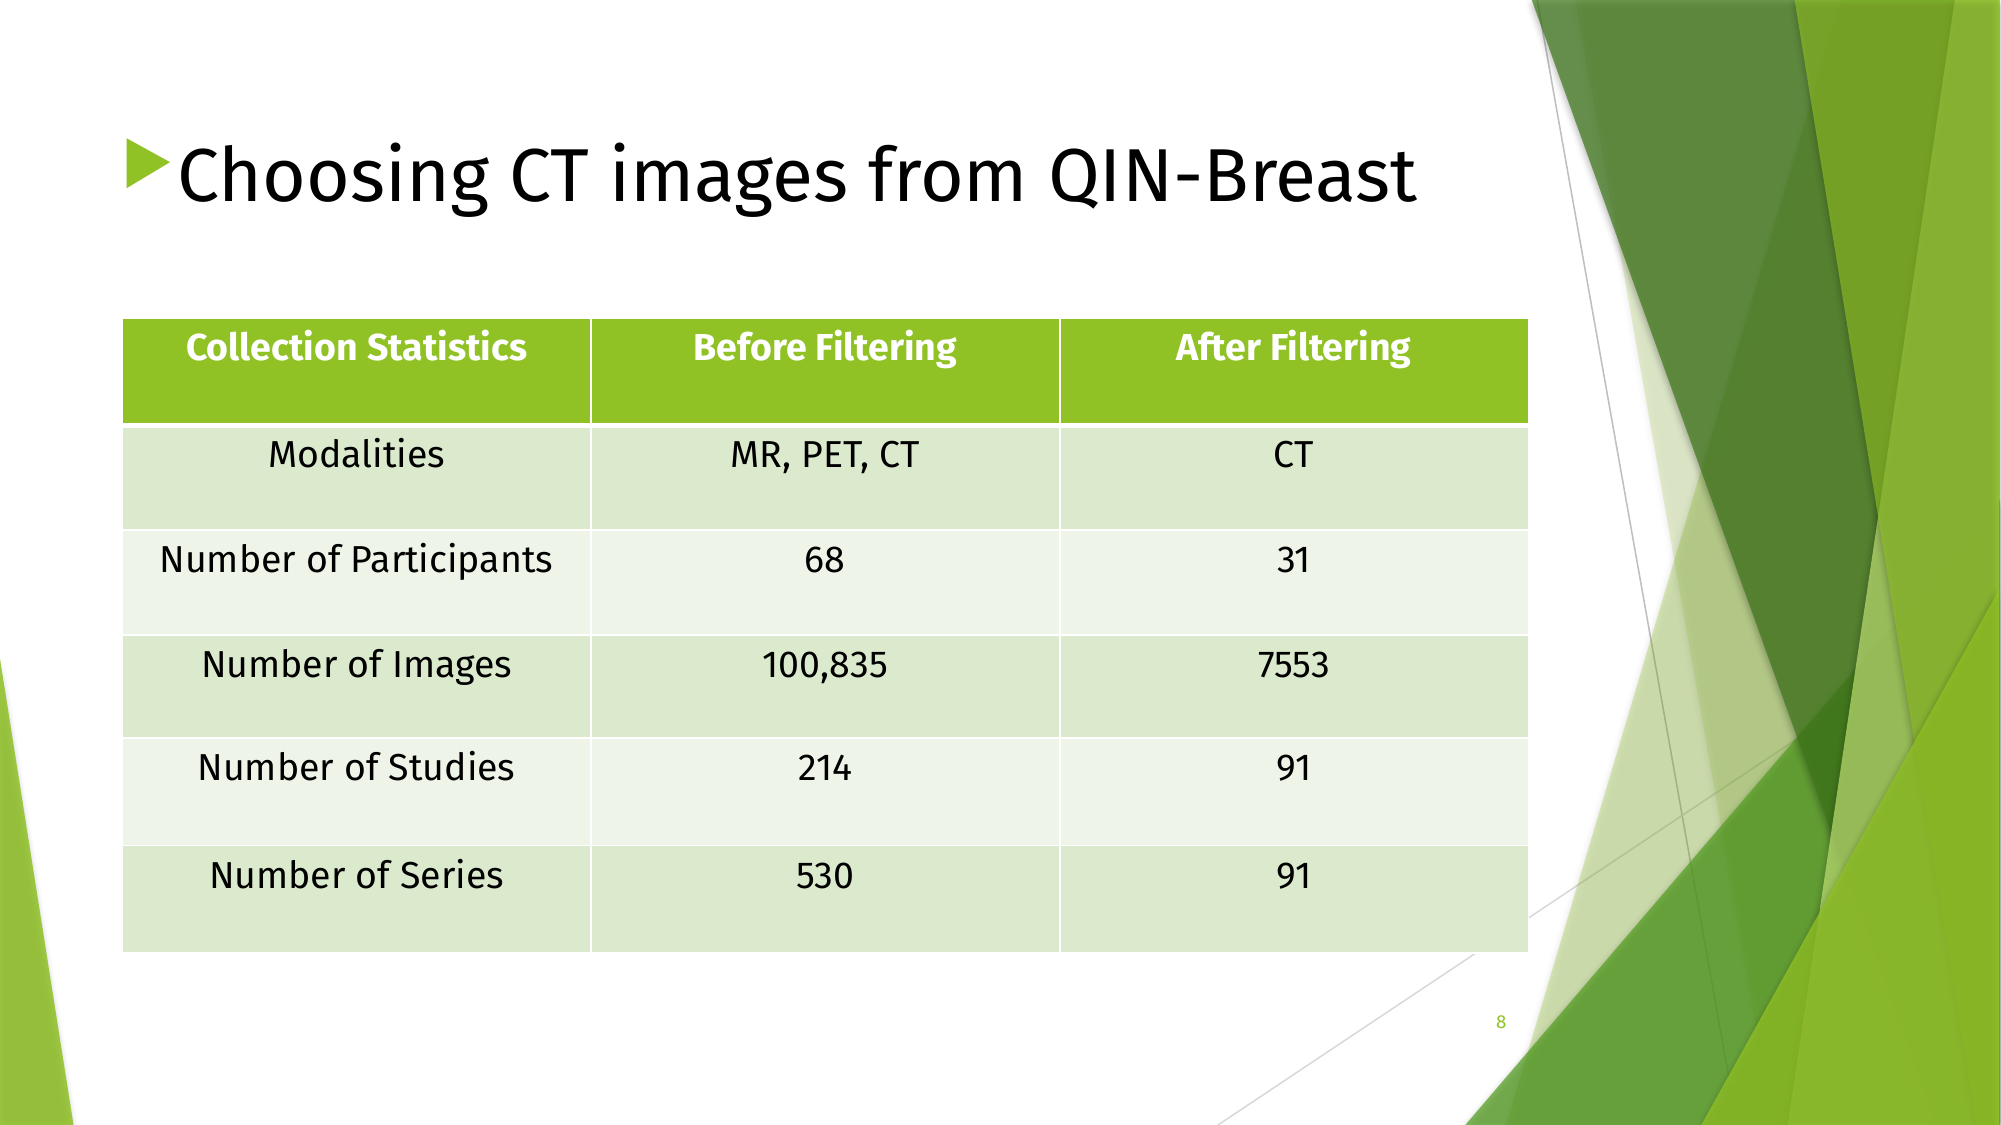

Choosing CT images from QIN-Breast

| Collection Statistics​ | Before Filtering​ | After Filtering​ |
| --- | --- | --- |
| Modalities​ | MR, PET, CT​ | CT​ |
| Number of Participants​ | 68​ | 31 |
| Number of Images​ | 100,835​ | 7553 |
| Number of Studies​ | 214​ | 91 |
| Number of Series​ | 530 | 91 |
8